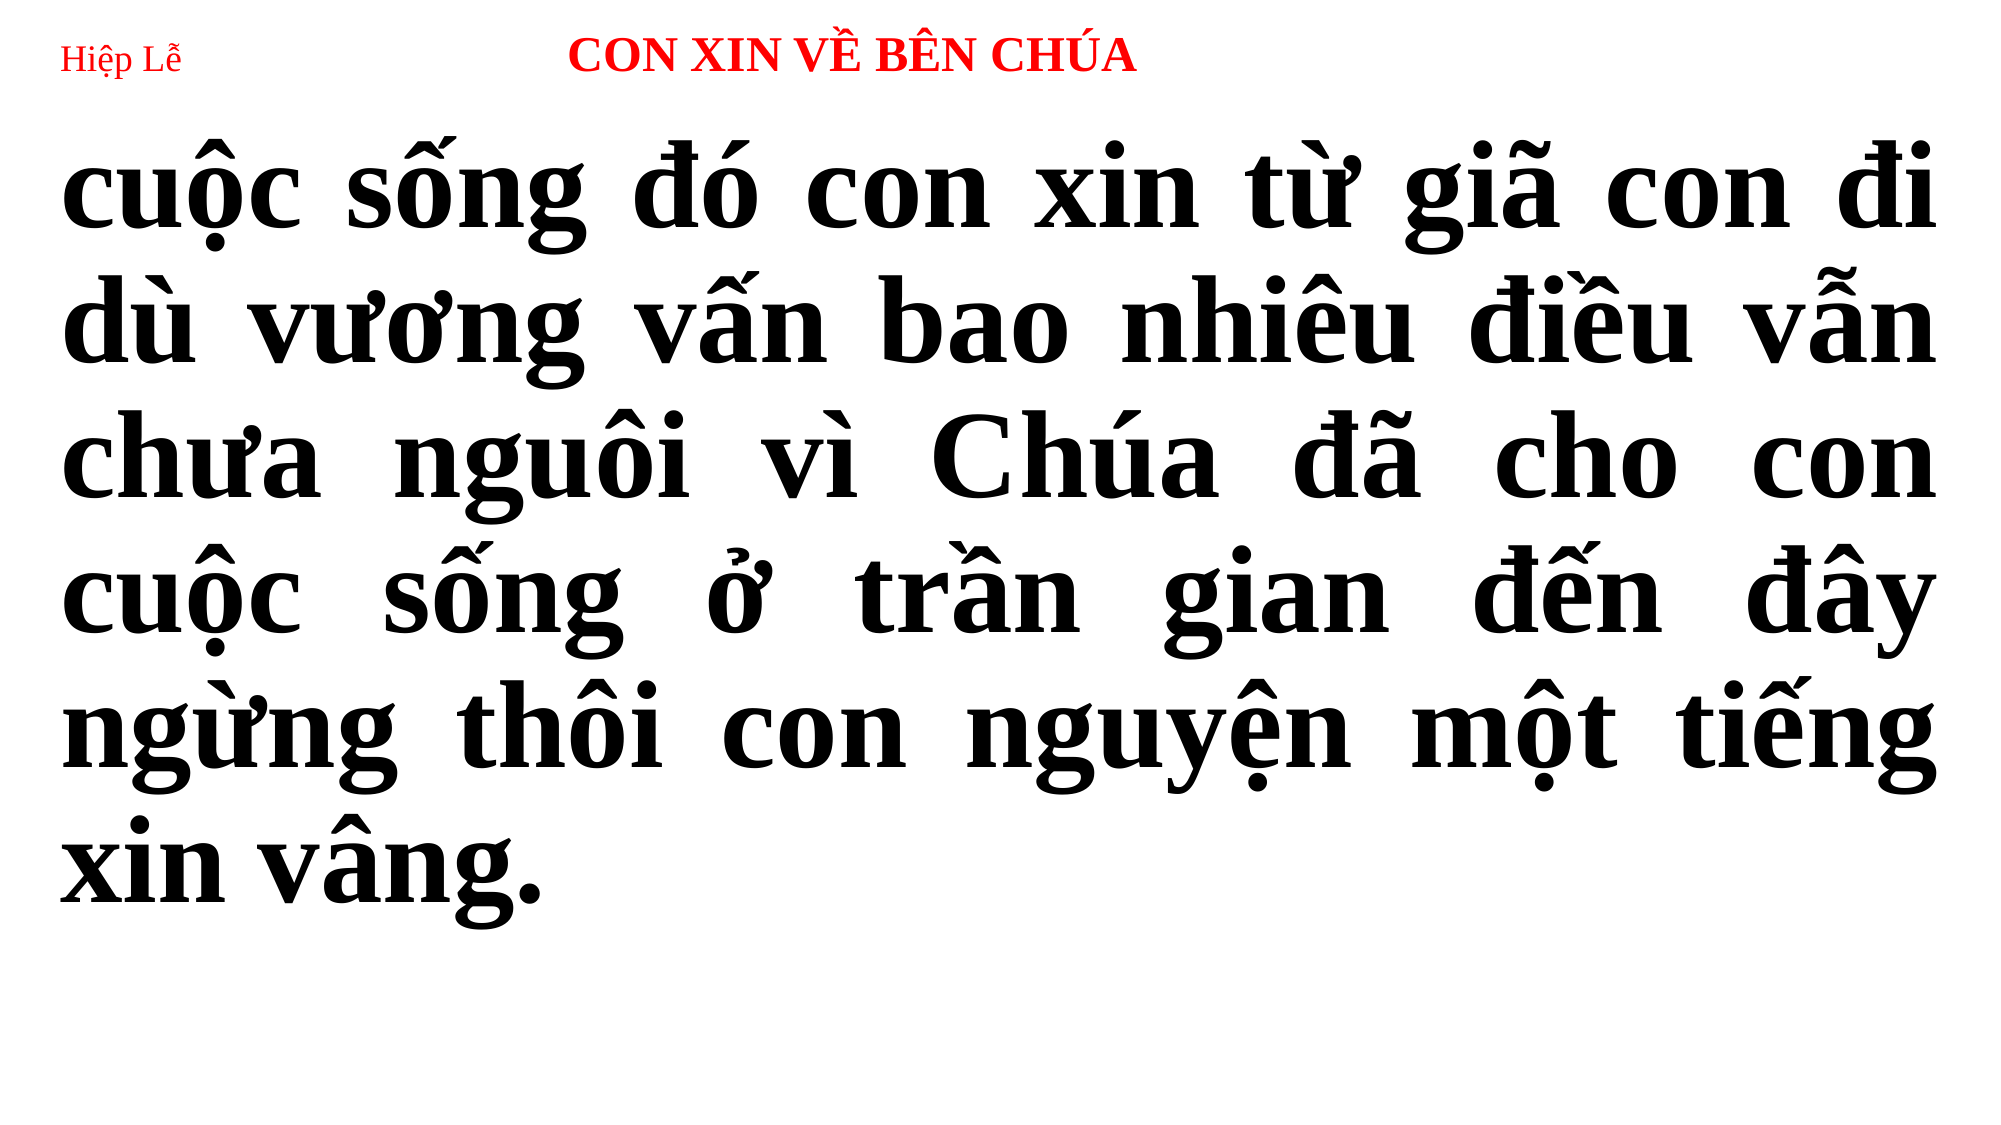

# Hiệp Lễ                      	      CON XIN VỀ BÊN CHÚA
cuộc sống đó con xin từ giã con đi dù vương vấn bao nhiêu điều vẫn chưa nguôi vì Chúa đã cho con cuộc sống ở trần gian đến đây ngừng thôi con nguyện một tiếng xin vâng.